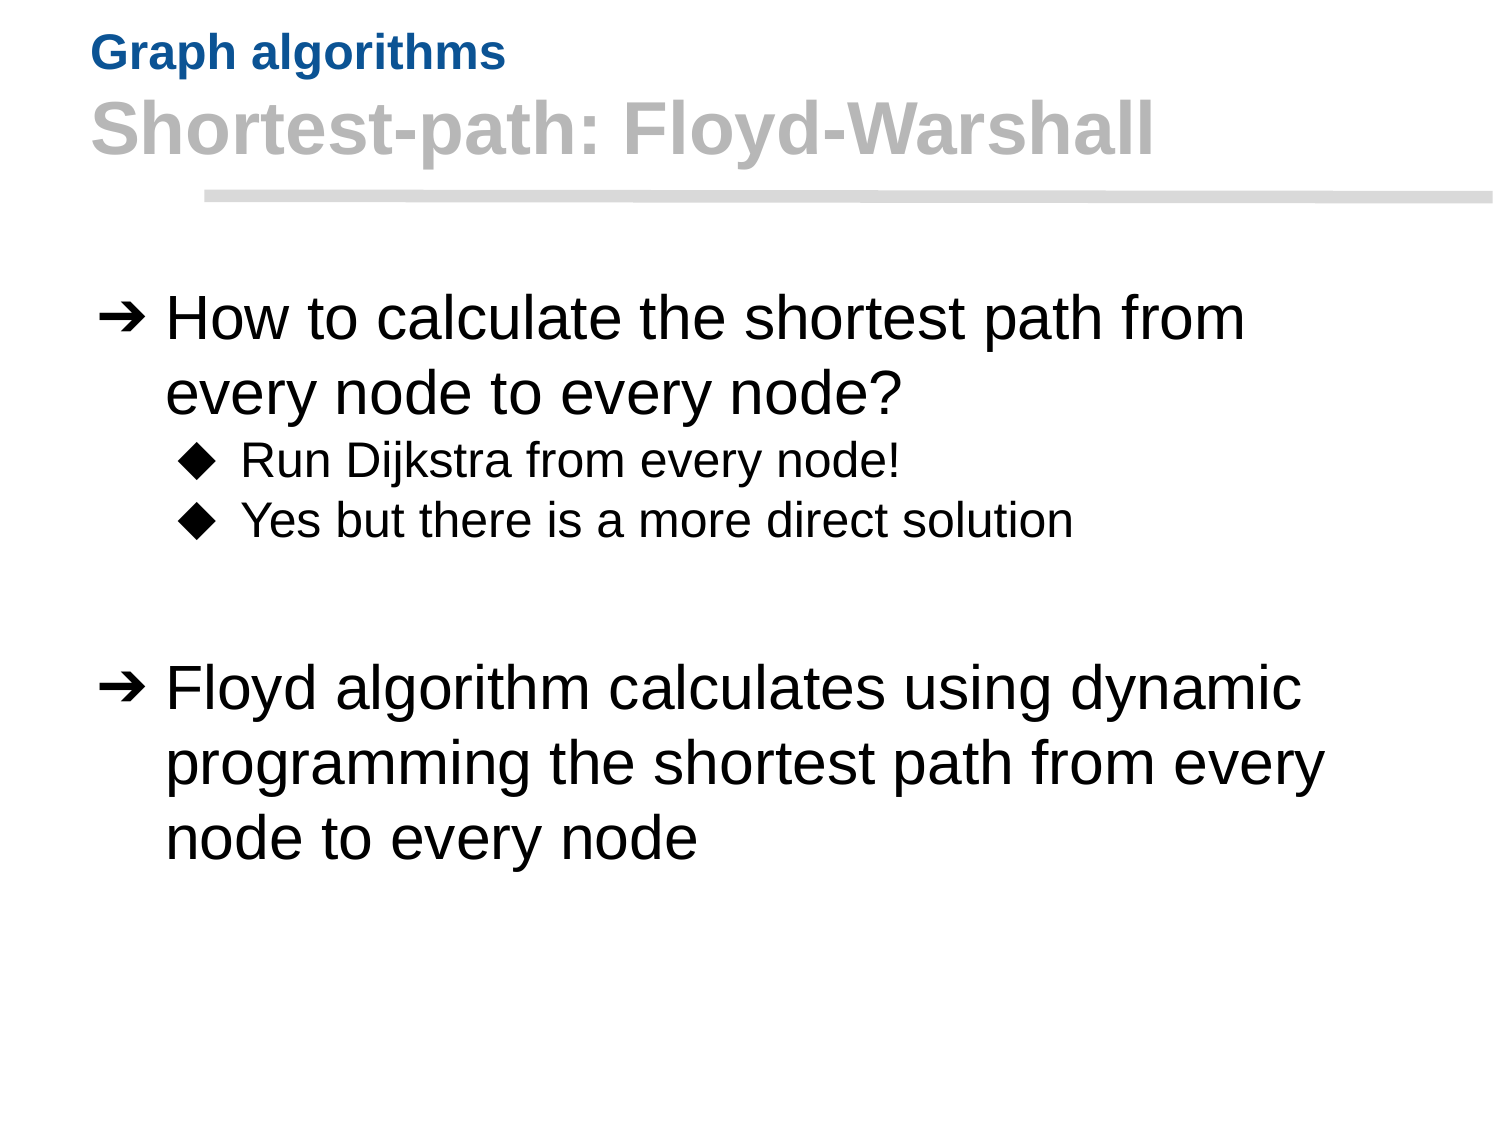

# Graph algorithms
Shortest-path: Floyd-Warshall
How to calculate the shortest path from every node to every node?
Run Dijkstra from every node!
Yes but there is a more direct solution

Floyd algorithm calculates using dynamic programming the shortest path from every node to every node